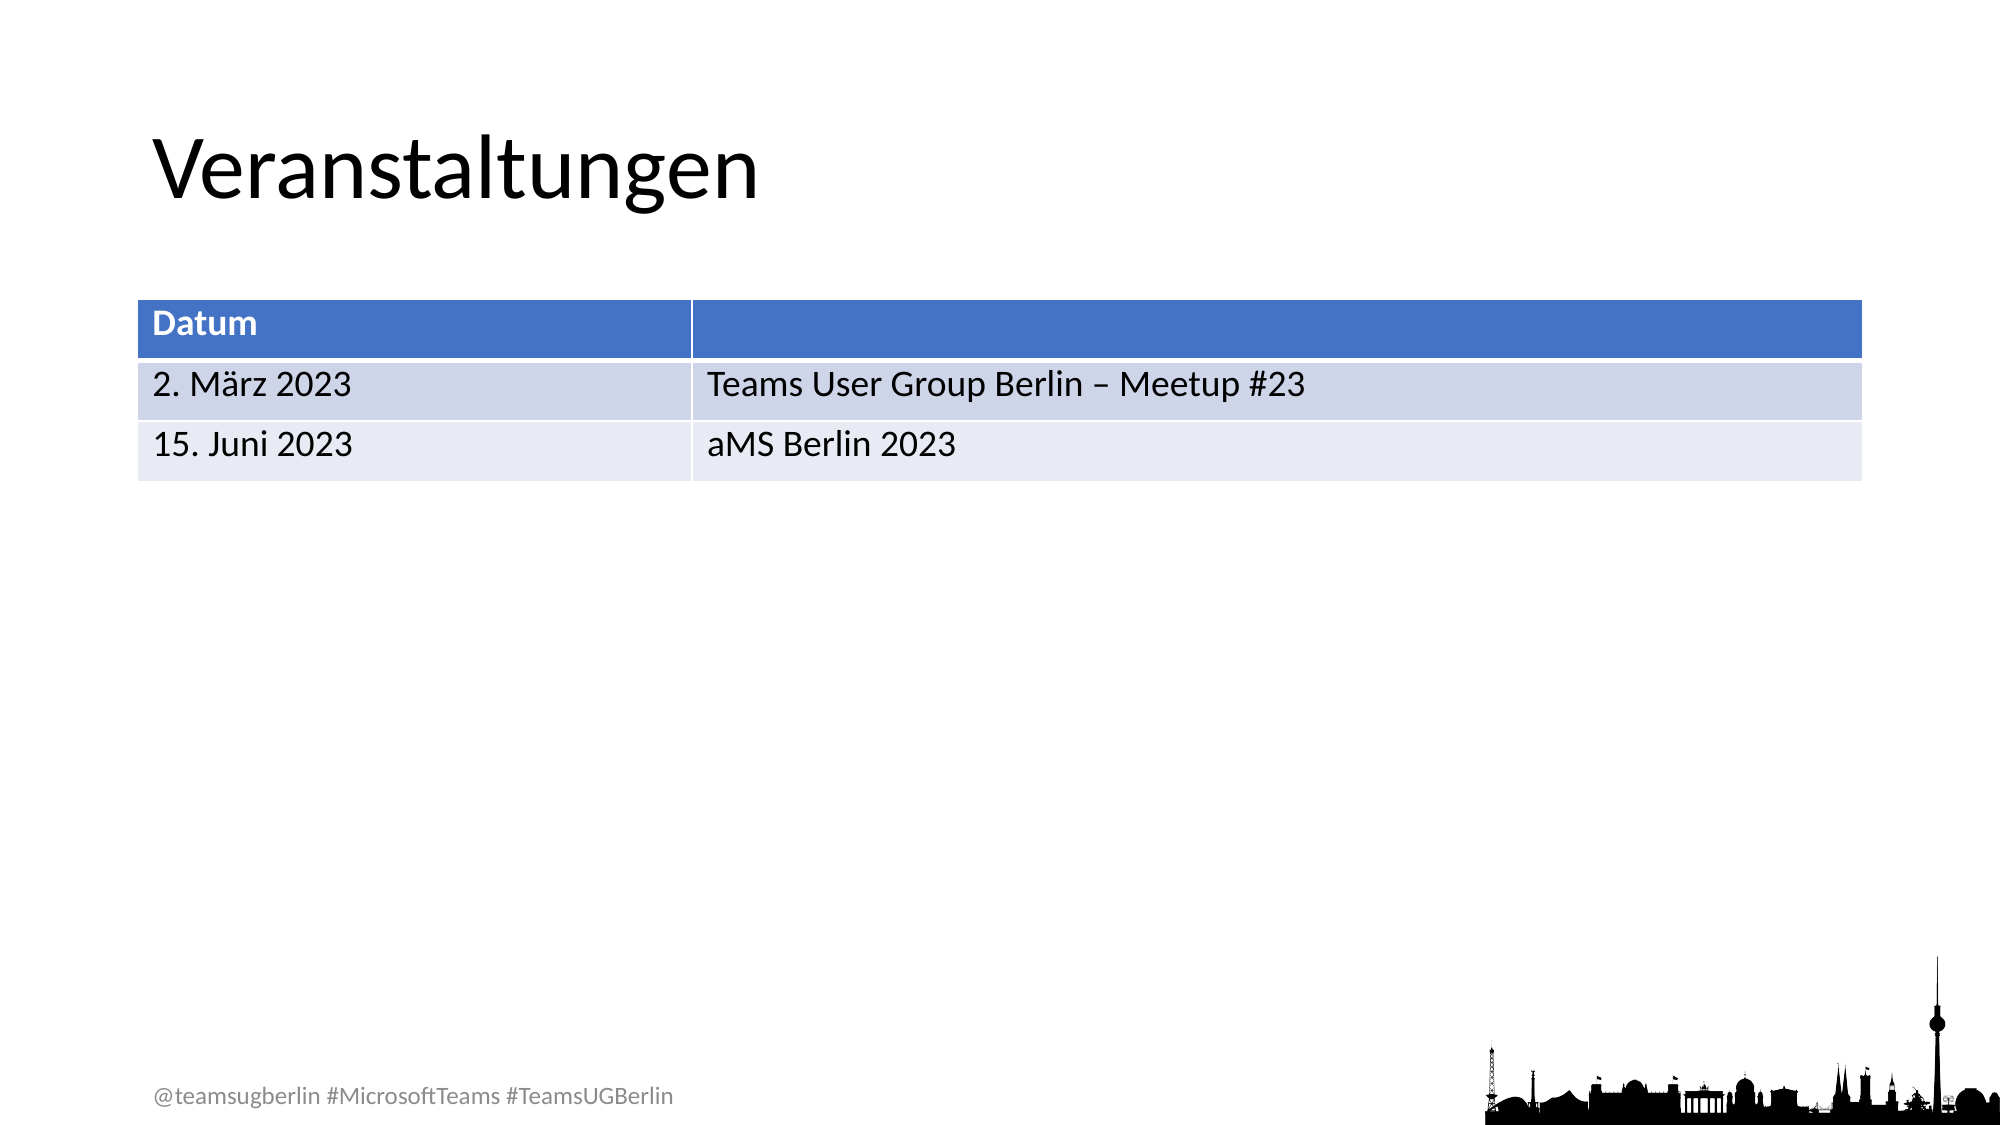

# Veranstaltungen
| Datum |  |
| --- | --- |
| 2. März 2023 | Teams User Group Berlin – Meetup #23 |
| 15. Juni 2023 | aMS Berlin 2023 |